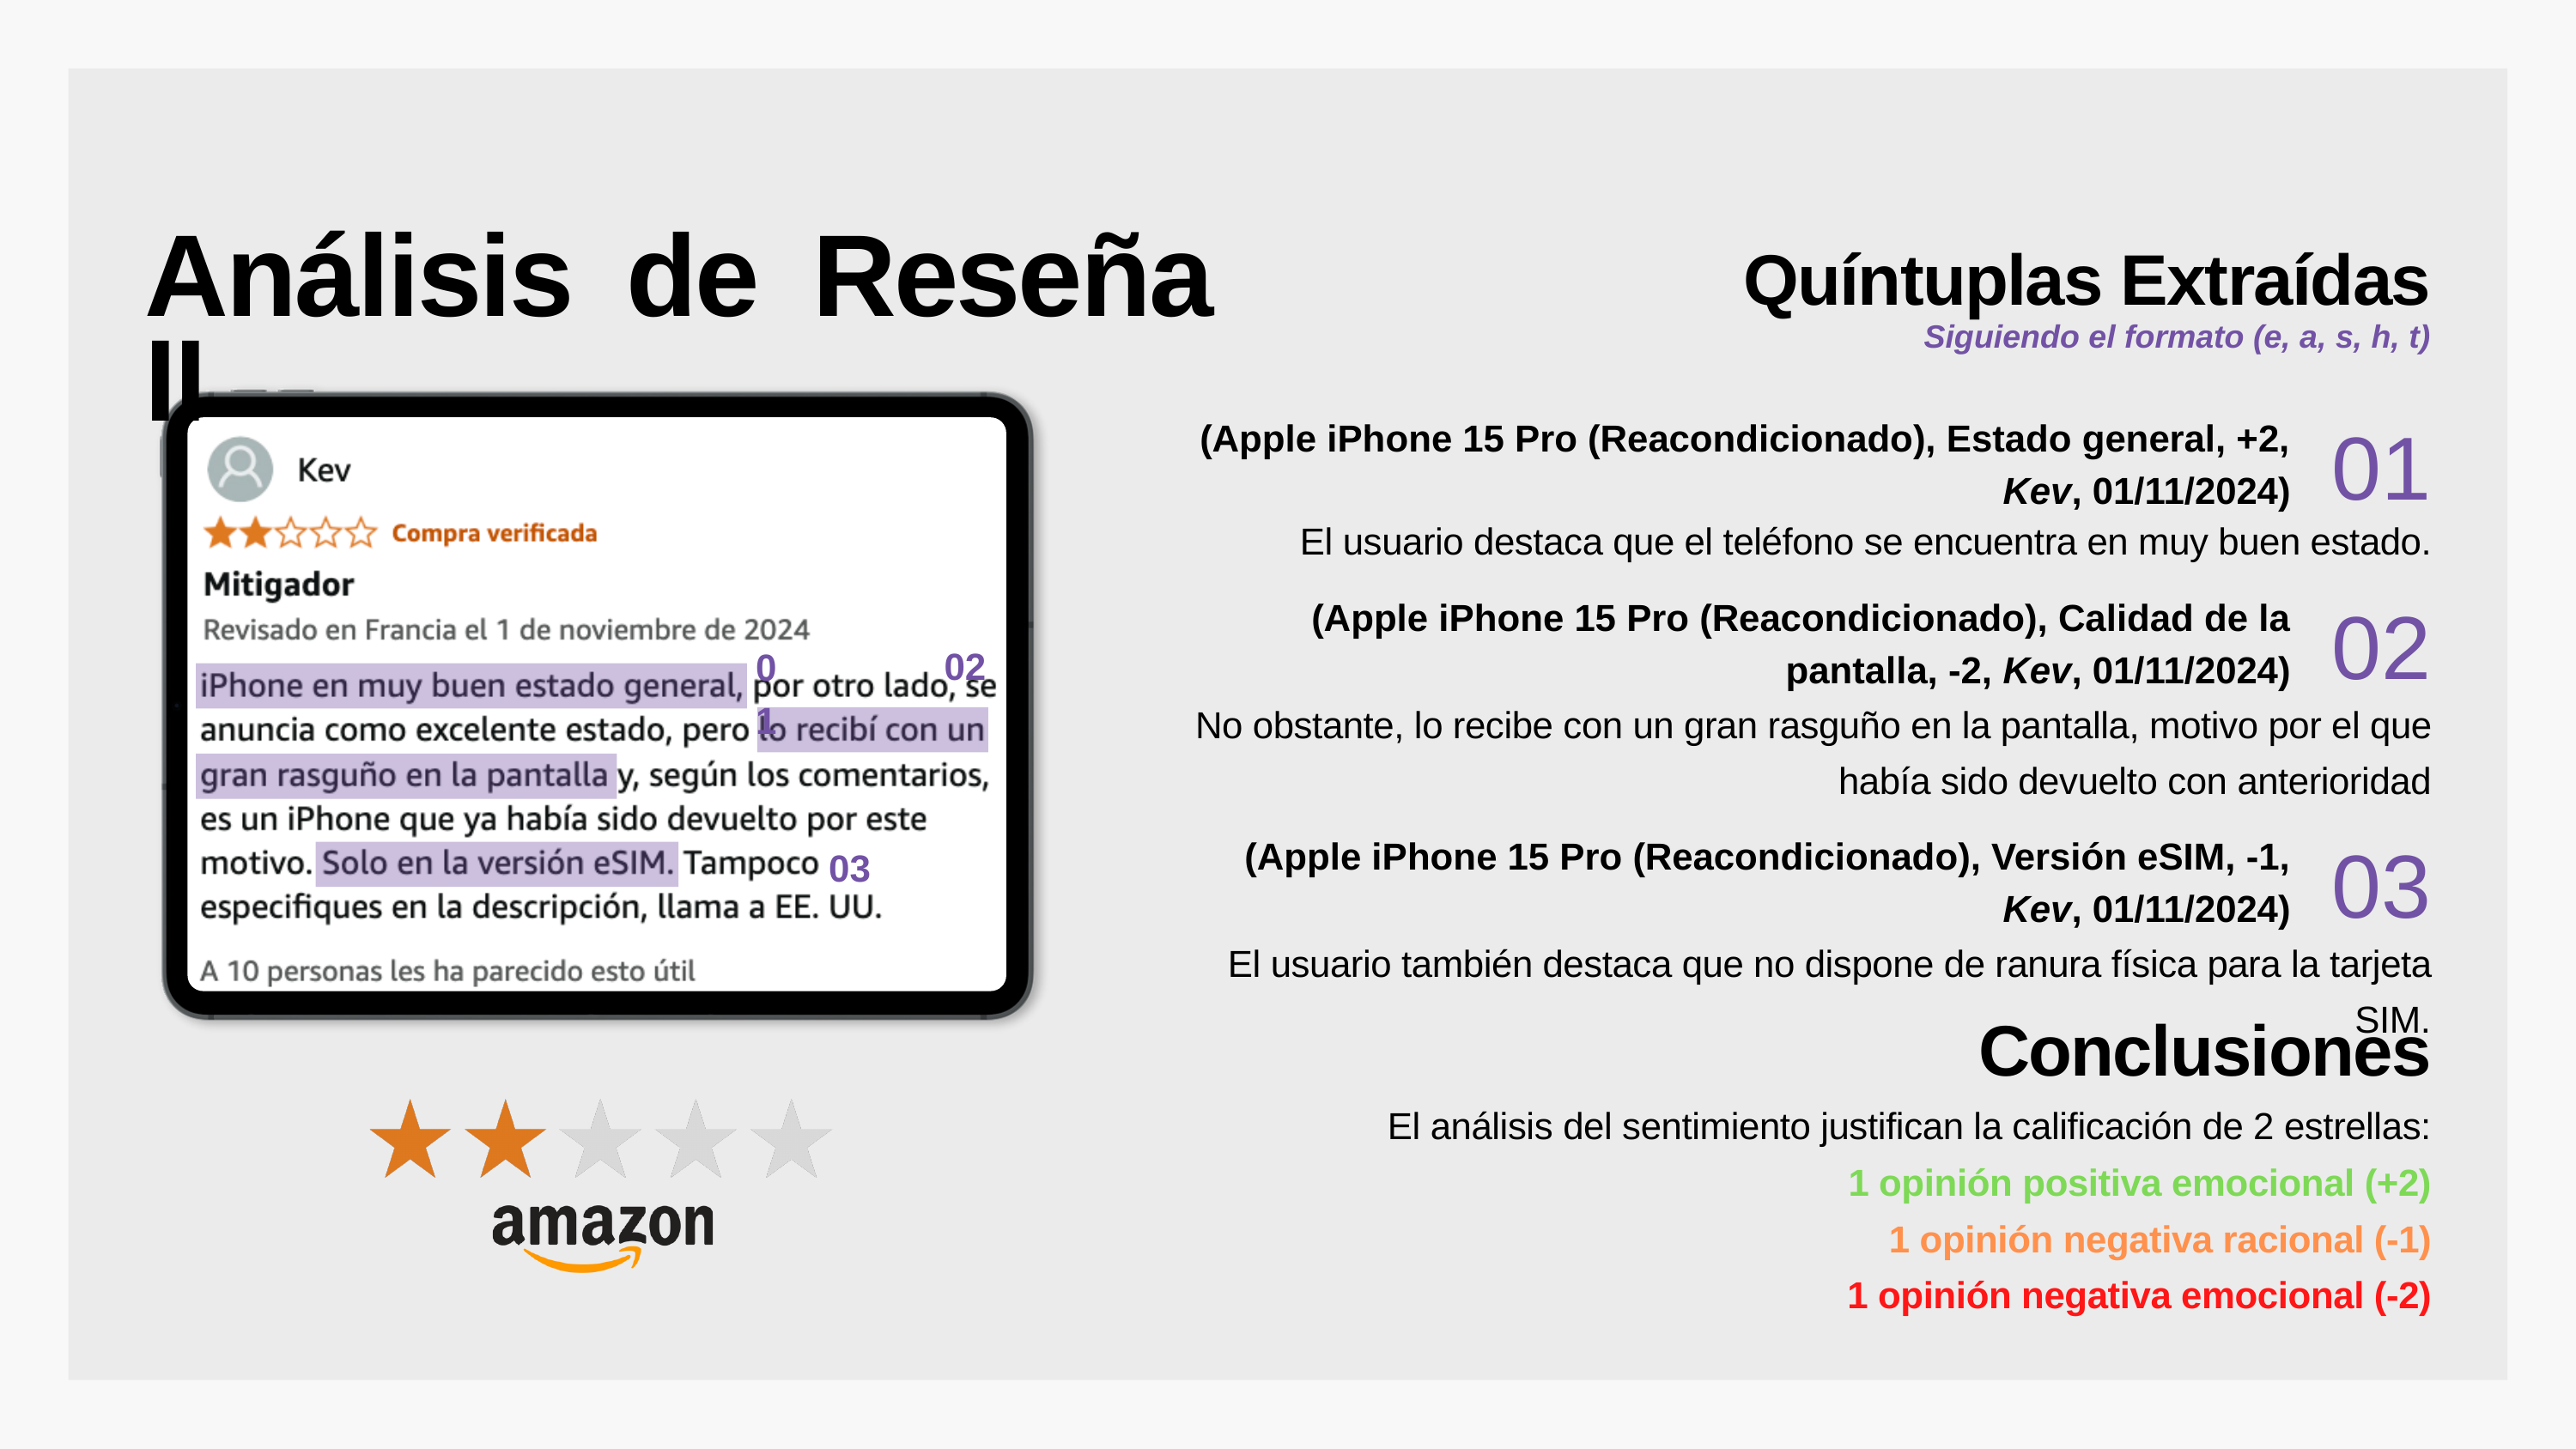

Análisis de Reseña II
Quíntuplas Extraídas
Siguiendo el formato (e, a, s, h, t)

01
(Apple iPhone 15 Pro (Reacondicionado), Estado general, +2, Kev, 01/11/2024)
El usuario destaca que el teléfono se encuentra en muy buen estado.
02
(Apple iPhone 15 Pro (Reacondicionado), Calidad de la pantalla, -2, Kev, 01/11/2024)
02
01

No obstante, lo recibe con un gran rasguño en la pantalla, motivo por el que había sido devuelto con anterioridad

03
(Apple iPhone 15 Pro (Reacondicionado), Versión eSIM, -1, Kev, 01/11/2024)
03

El usuario también destaca que no dispone de ranura física para la tarjeta SIM.
Conclusiones
El análisis del sentimiento justifican la calificación de 2 estrellas:
1 opinión positiva emocional (+2)
1 opinión negativa racional (-1)
  1 opinión negativa emocional (-2)